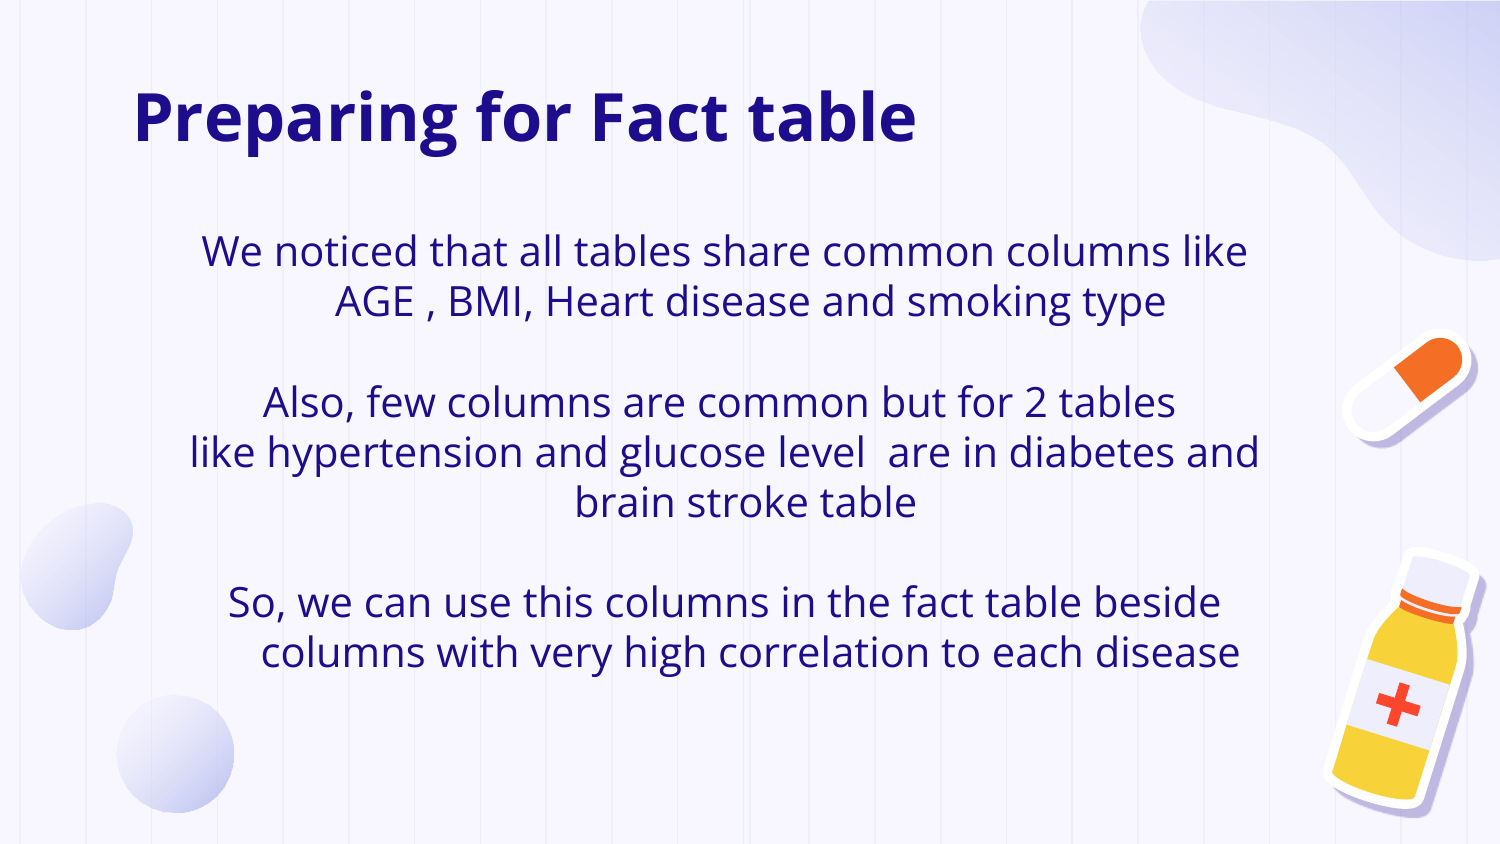

# Preparing for Fact table
We noticed that all tables share common columns like AGE , BMI, Heart disease and smoking type

Also, few columns are common but for 2 tables
like hypertension and glucose level  are in diabetes and brain stroke table

So, we can use this columns in the fact table beside columns with very high correlation to each disease